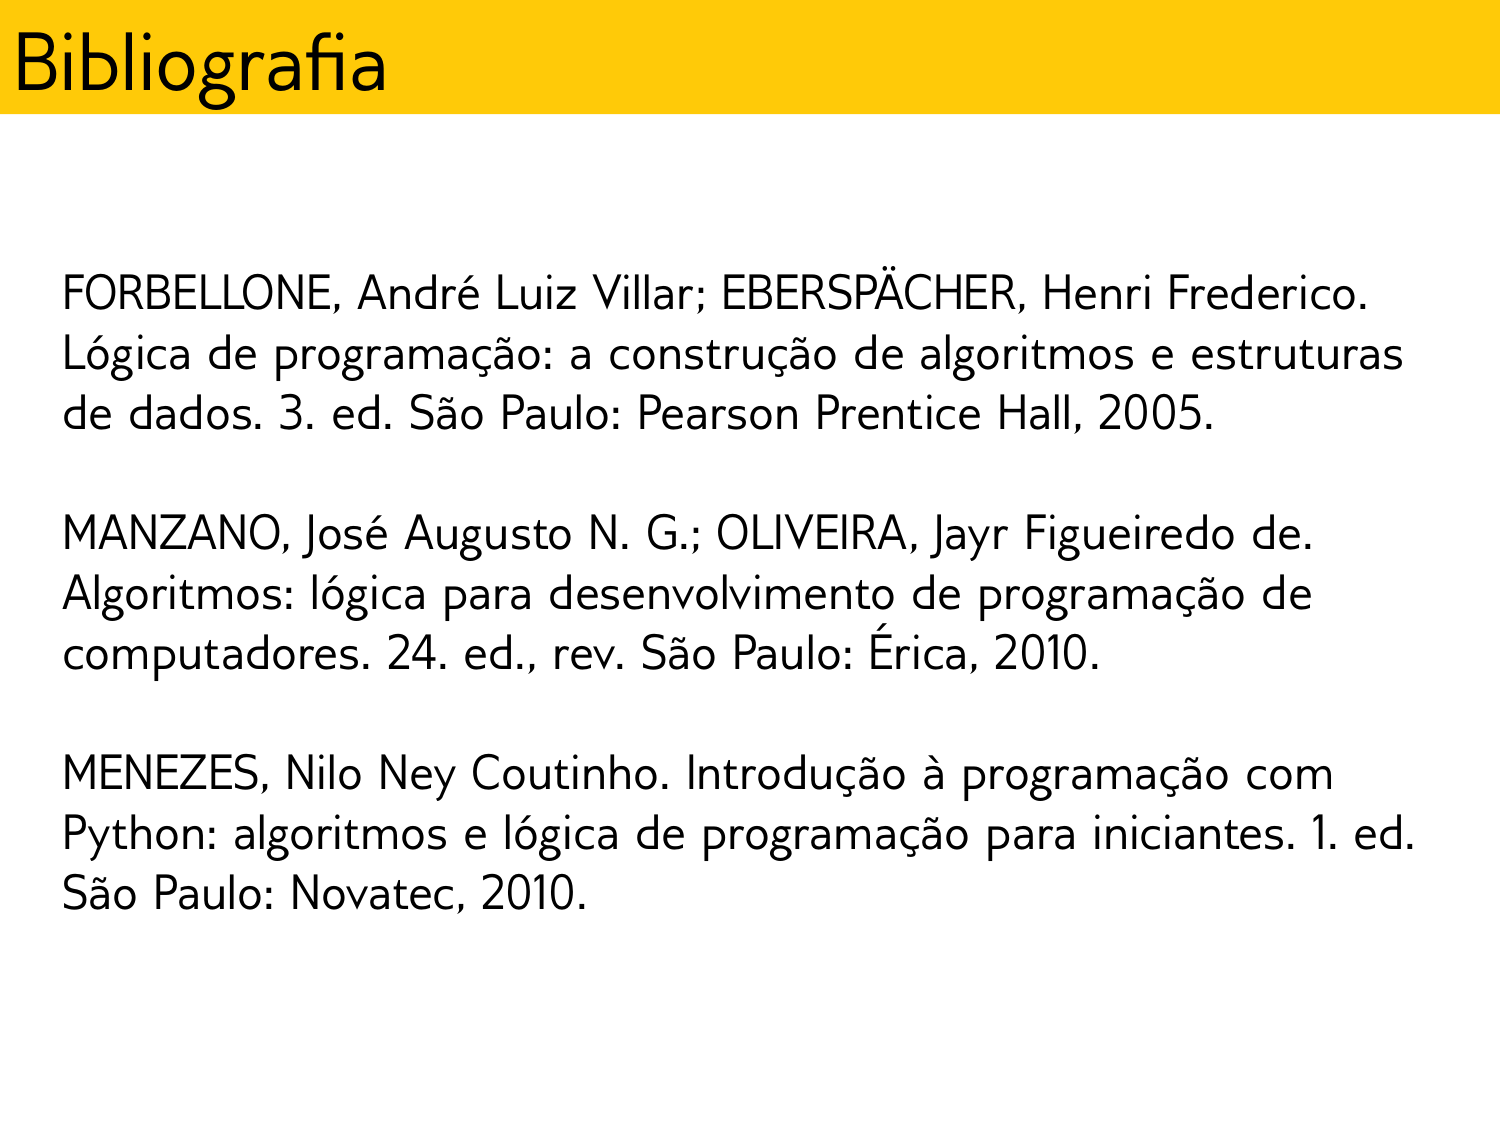

Bibliografia
FORBELLONE, André Luiz Villar; EBERSPÄCHER, Henri Frederico. Lógica de programação: a construção de algoritmos e estruturas de dados. 3. ed. São Paulo: Pearson Prentice Hall, 2005.

MANZANO, José Augusto N. G.; OLIVEIRA, Jayr Figueiredo de. Algoritmos: lógica para desenvolvimento de programação de computadores. 24. ed., rev. São Paulo: Érica, 2010.

MENEZES, Nilo Ney Coutinho. Introdução à programação com Python: algoritmos e lógica de programação para iniciantes. 1. ed. São Paulo: Novatec, 2010.